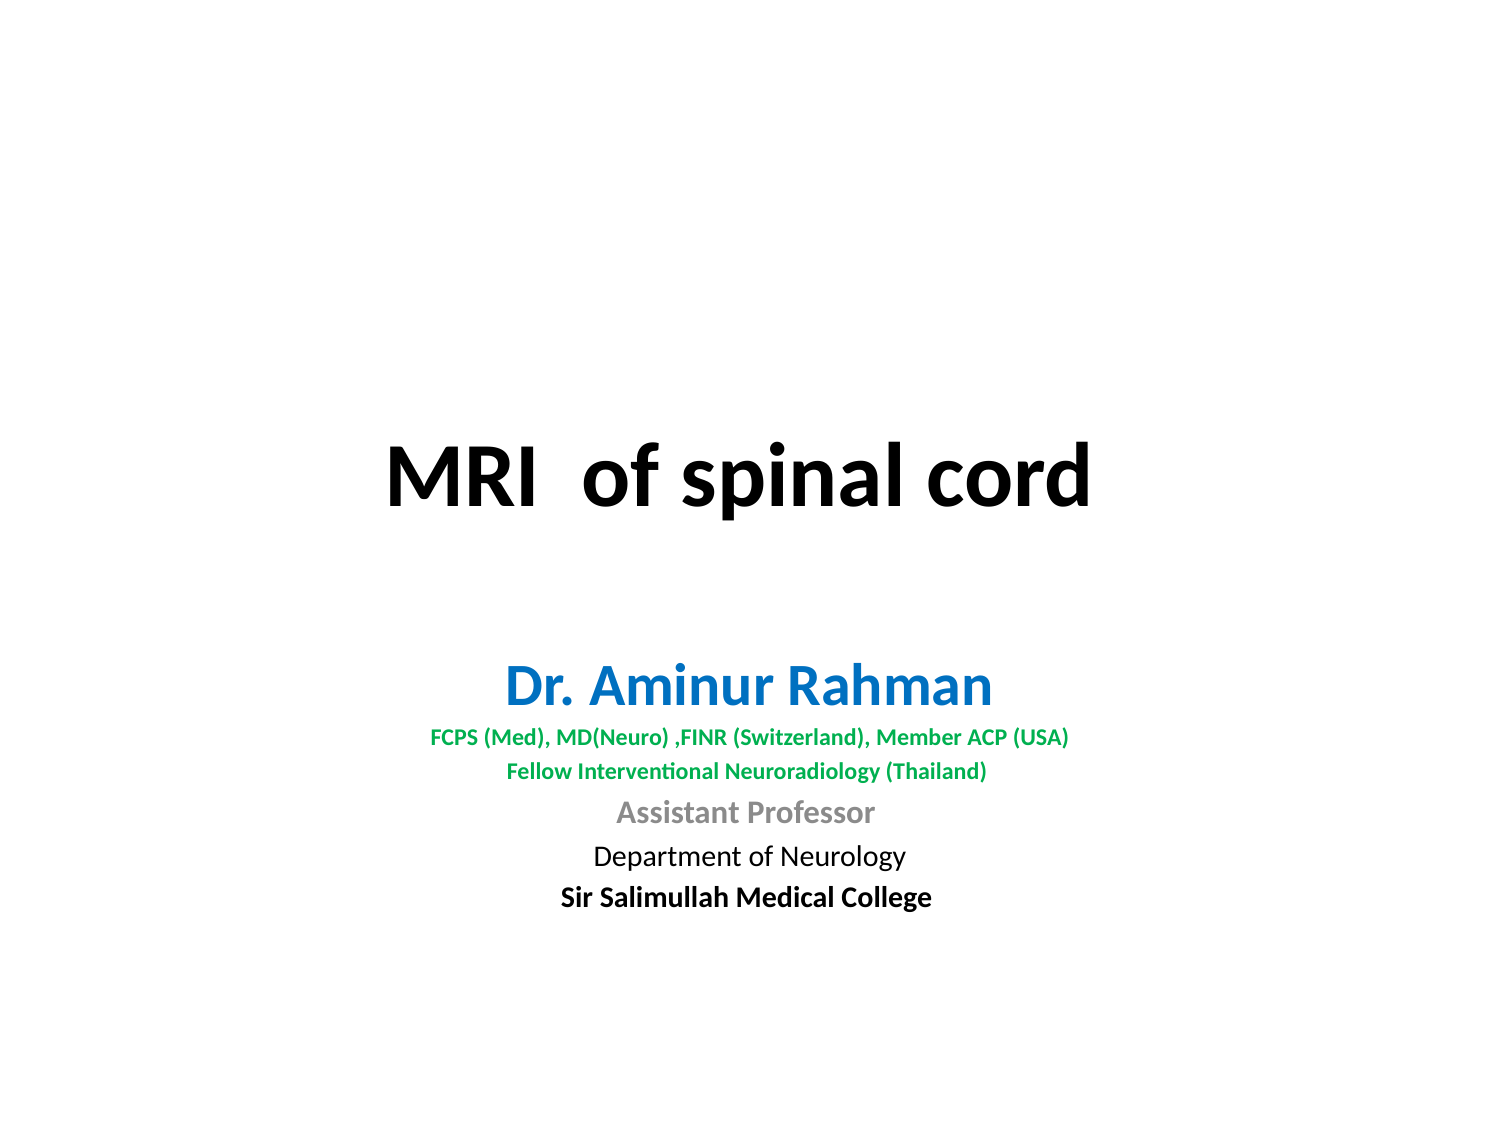

# MRI  of spinal cord
Dr. Aminur Rahman
FCPS (Med), MD(Neuro) ,FINR (Switzerland), Member ACP (USA)
Fellow Interventional Neuroradiology (Thailand)
Assistant Professor
Department of Neurology
Sir Salimullah Medical College